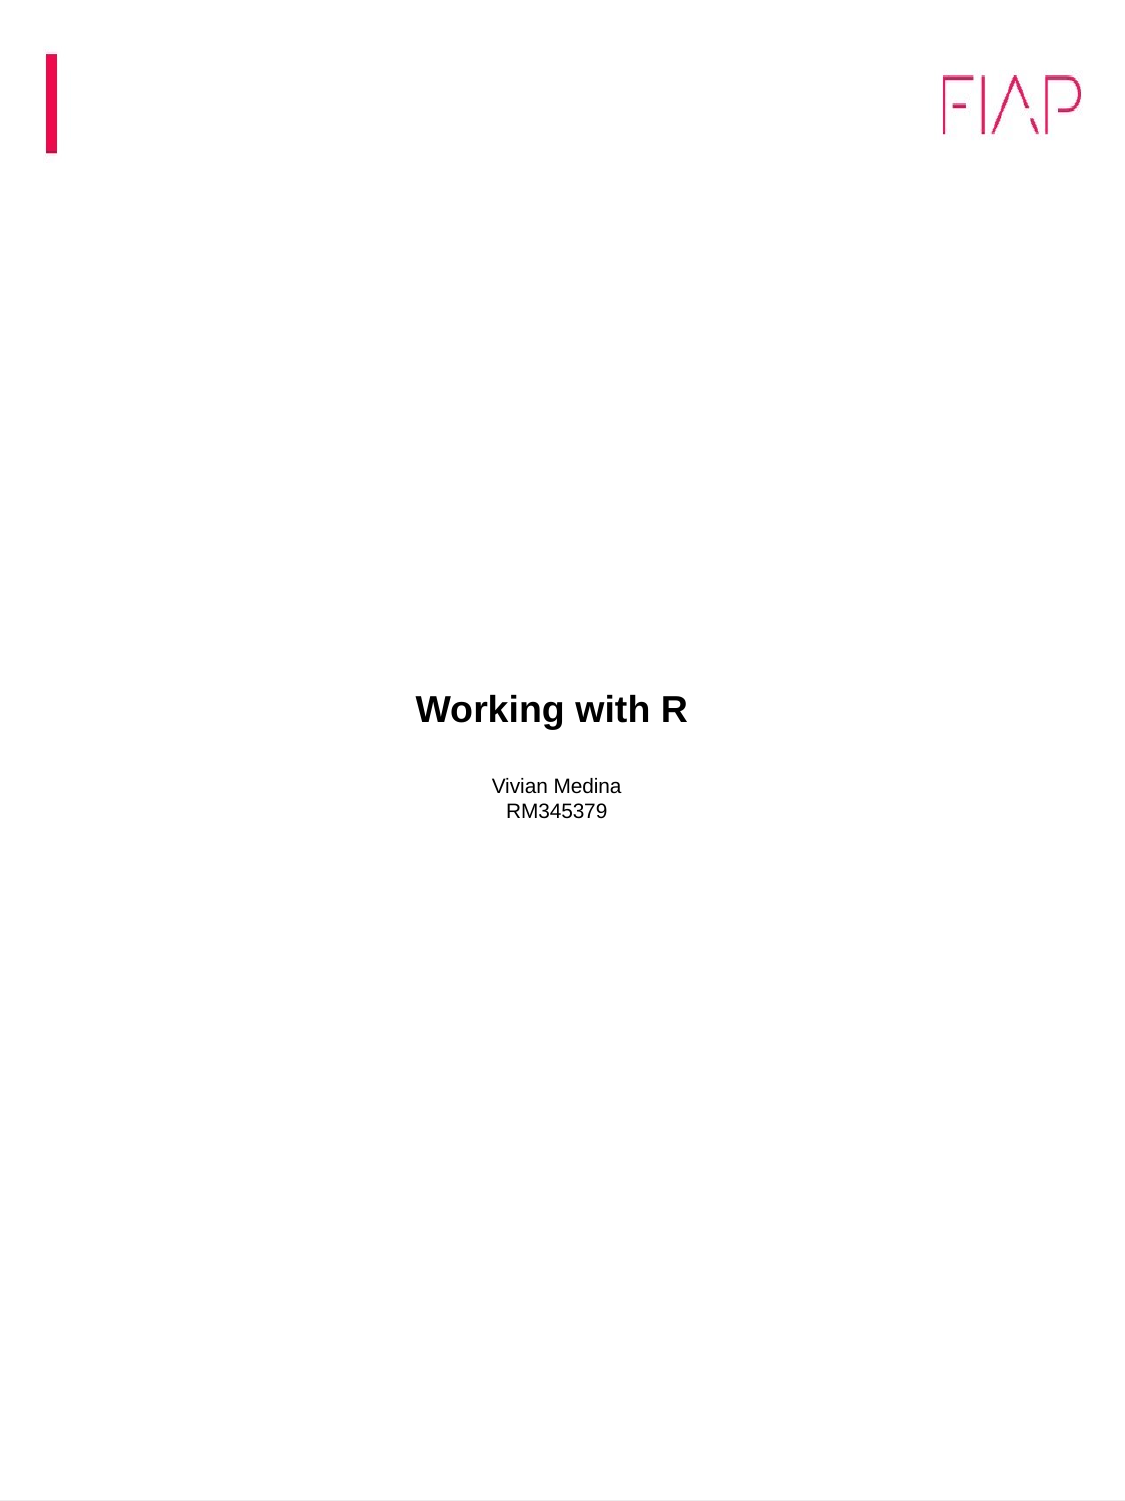

# Working with R
Vivian Medina
RM345379